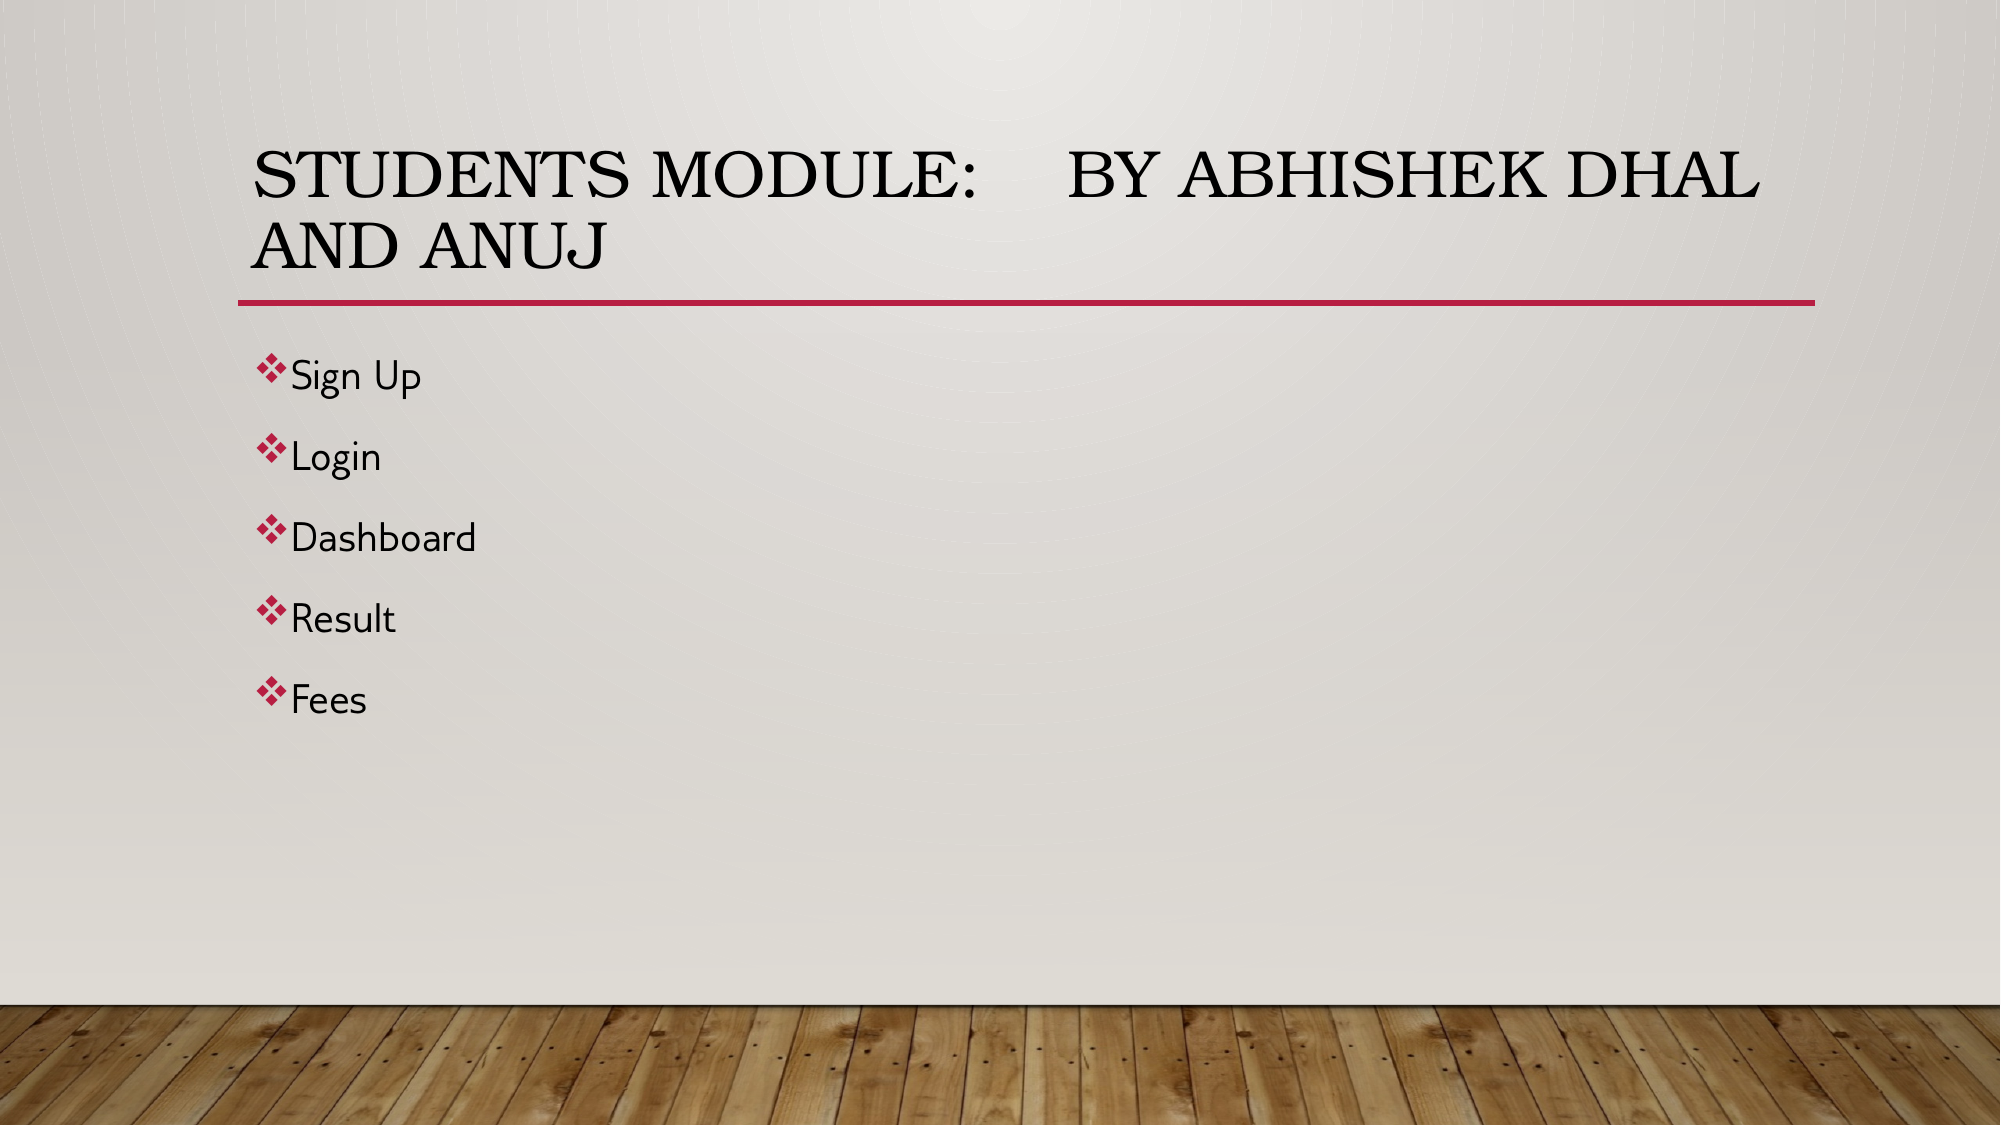

# Students Module:    by Abhishek dhal and anuj
Sign Up
Login
Dashboard
Result
Fees